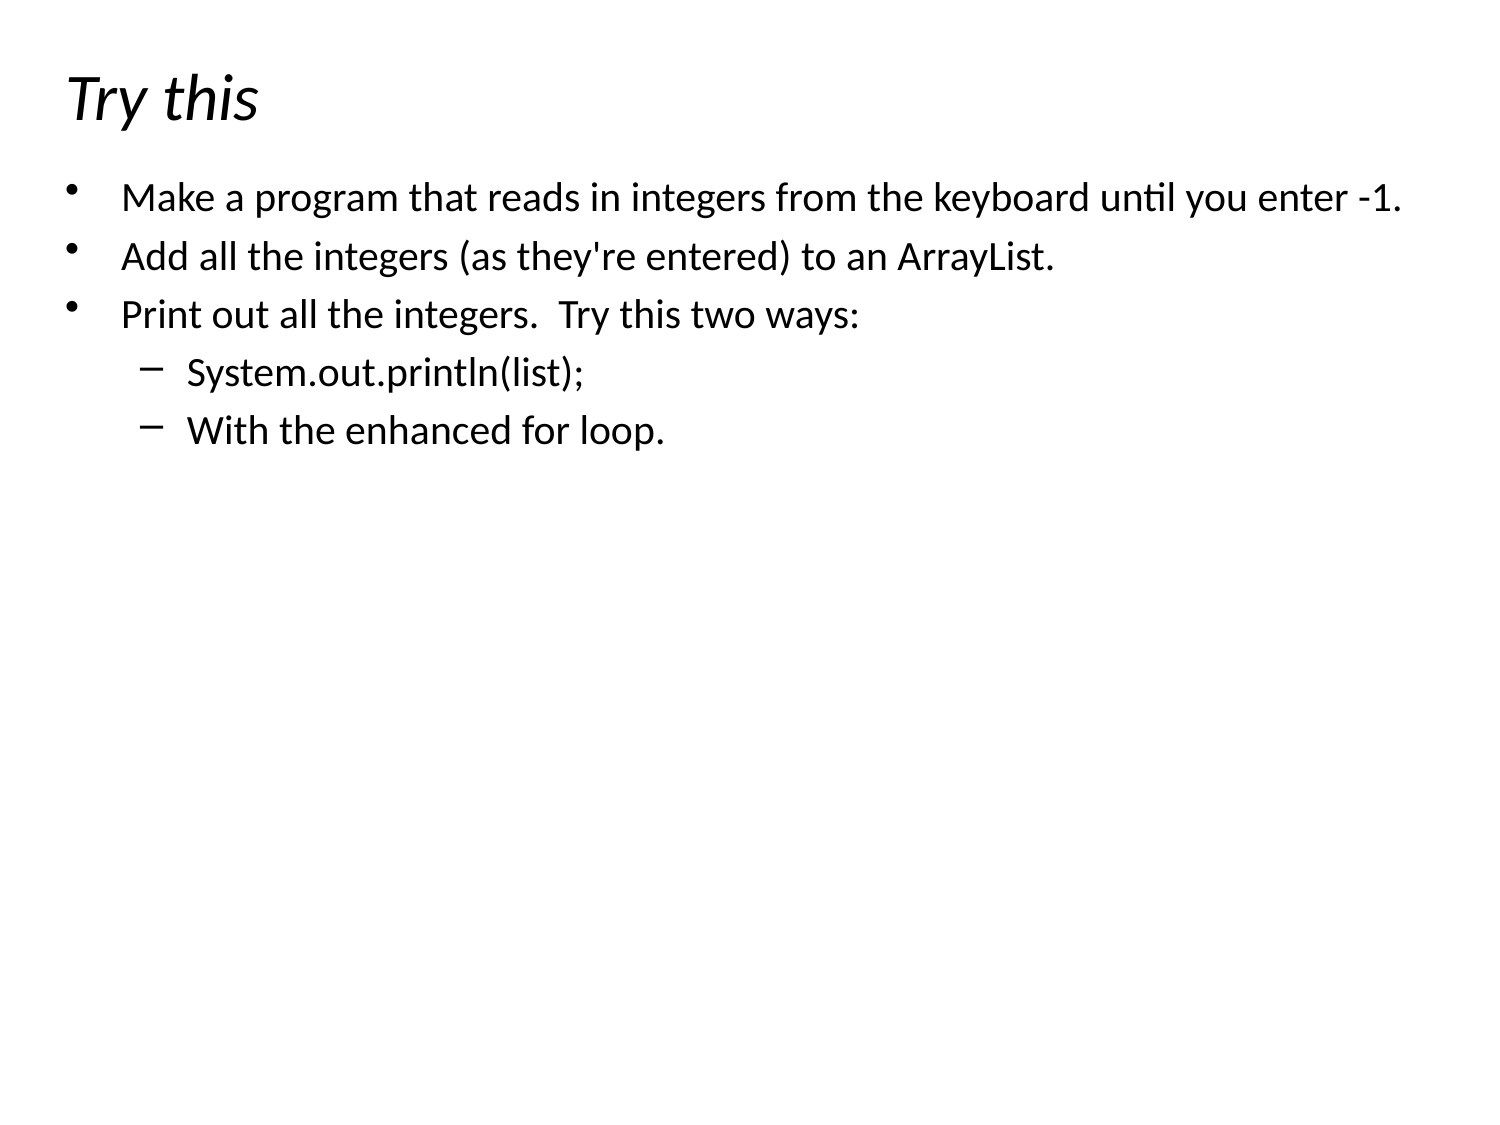

# Try this
Make a program that reads in integers from the keyboard until you enter -1.
Add all the integers (as they're entered) to an ArrayList.
Print out all the integers.  Try this two ways:
System.out.println(list);
With the enhanced for loop.